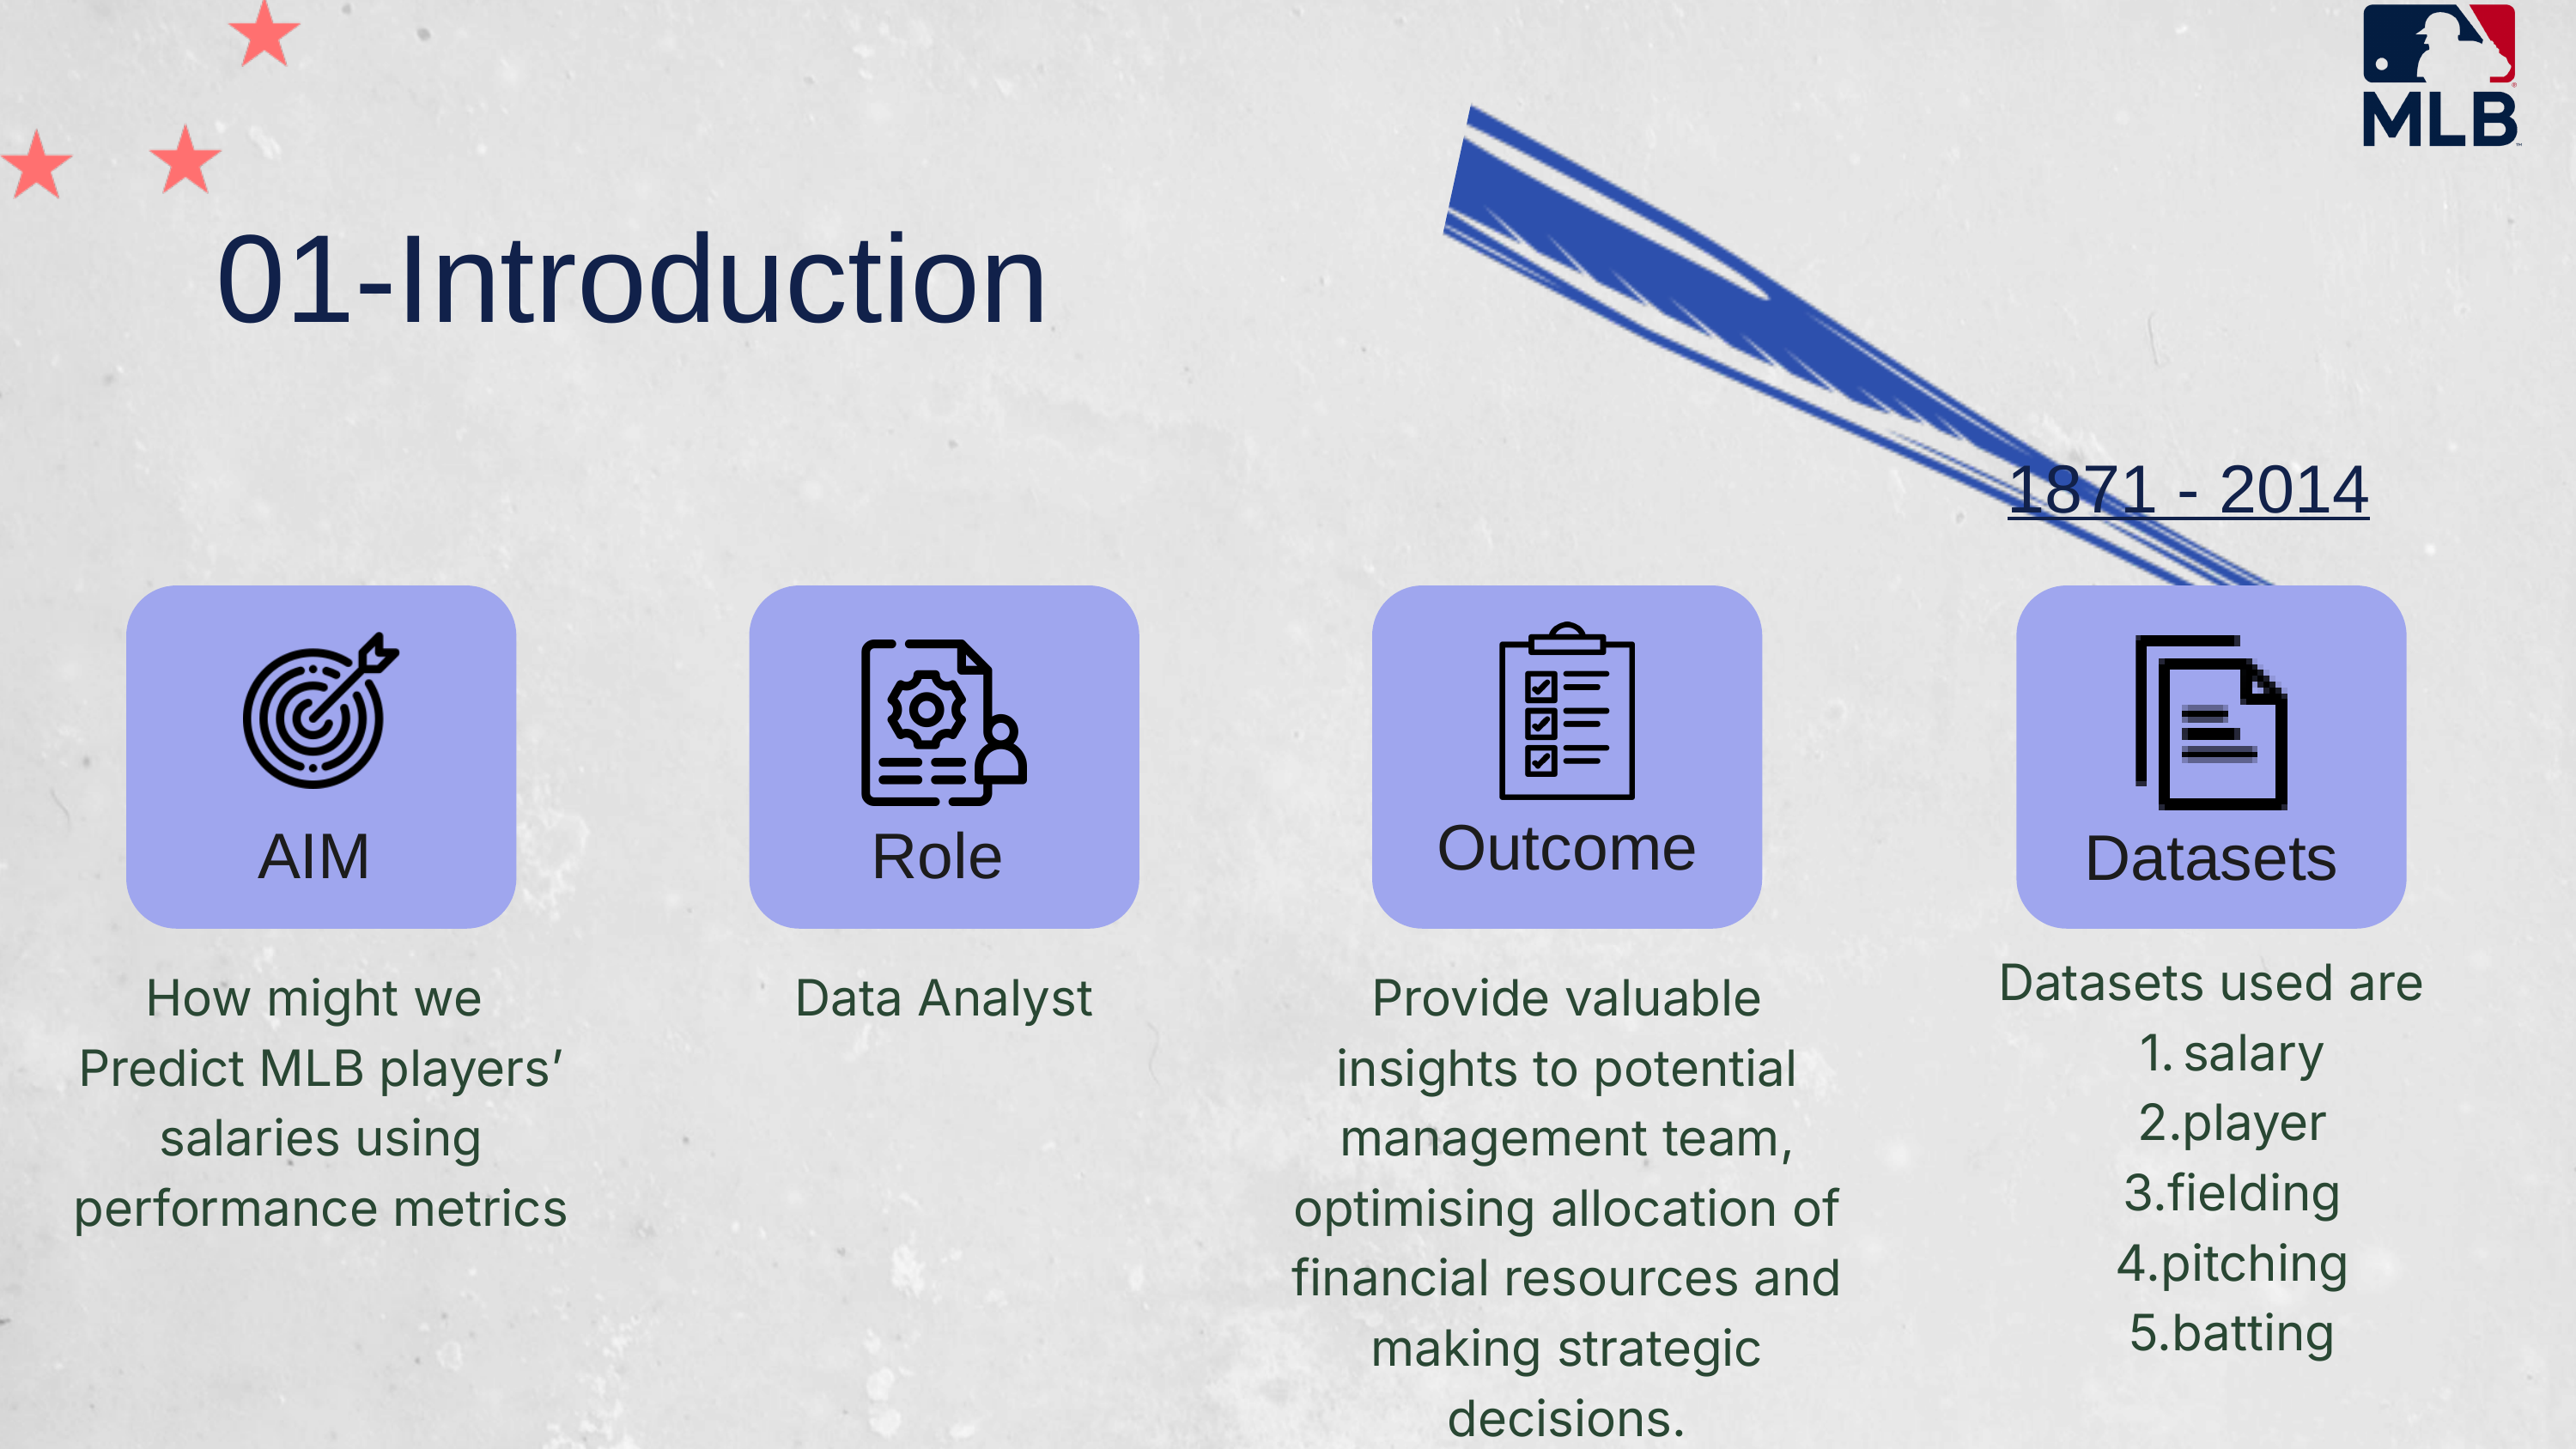

01-Introduction
1871 - 2014

AIM

Role

Outcome

Datasets
Datasets used are
salary
player
fielding
pitching
batting
How might we
Predict MLB players’ salaries using performance metrics
Data Analyst
Provide valuable insights to potential management team, optimising allocation of financial resources and making strategic decisions.